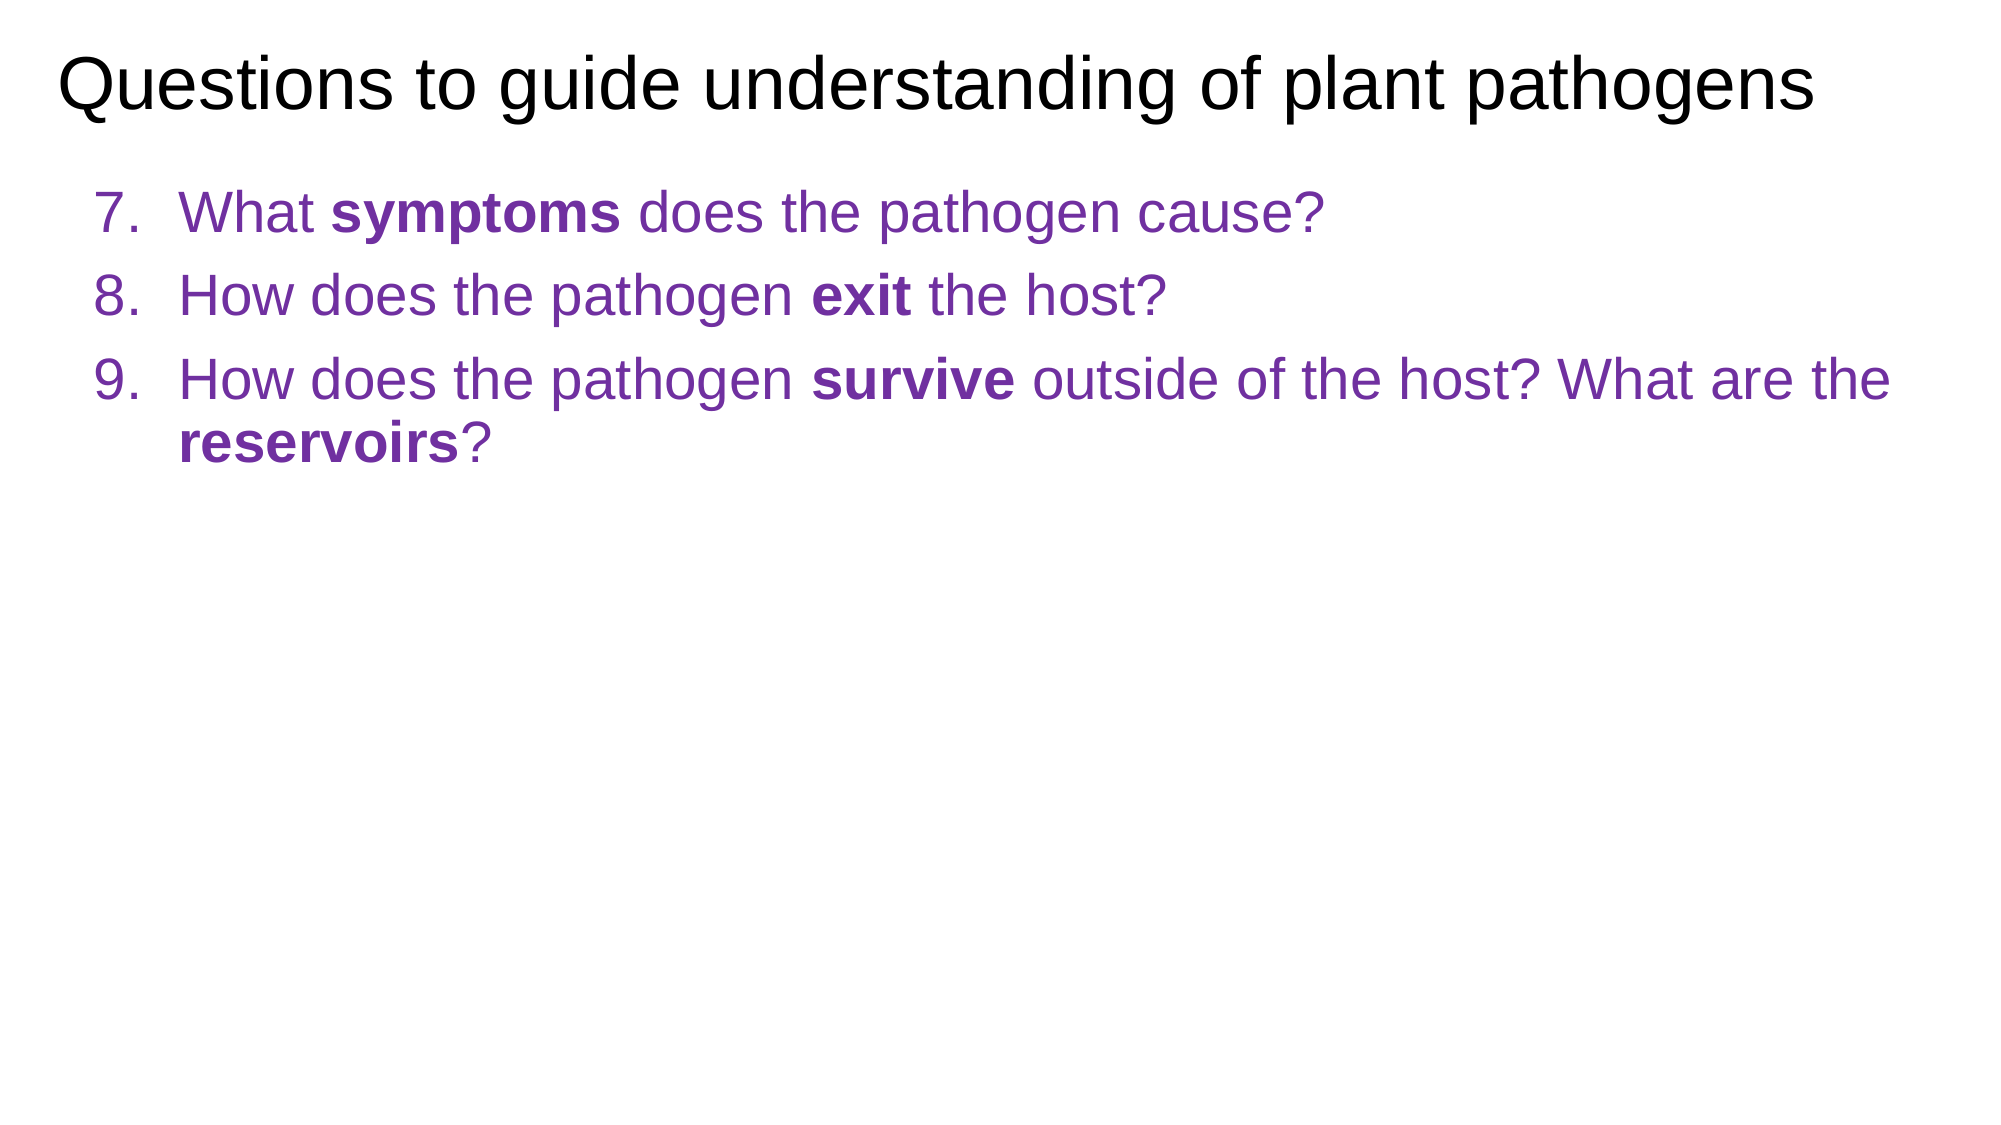

# Questions to guide understanding of plant pathogens
What symptoms does the pathogen cause?
How does the pathogen exit the host?
How does the pathogen survive outside of the host? What are the reservoirs?